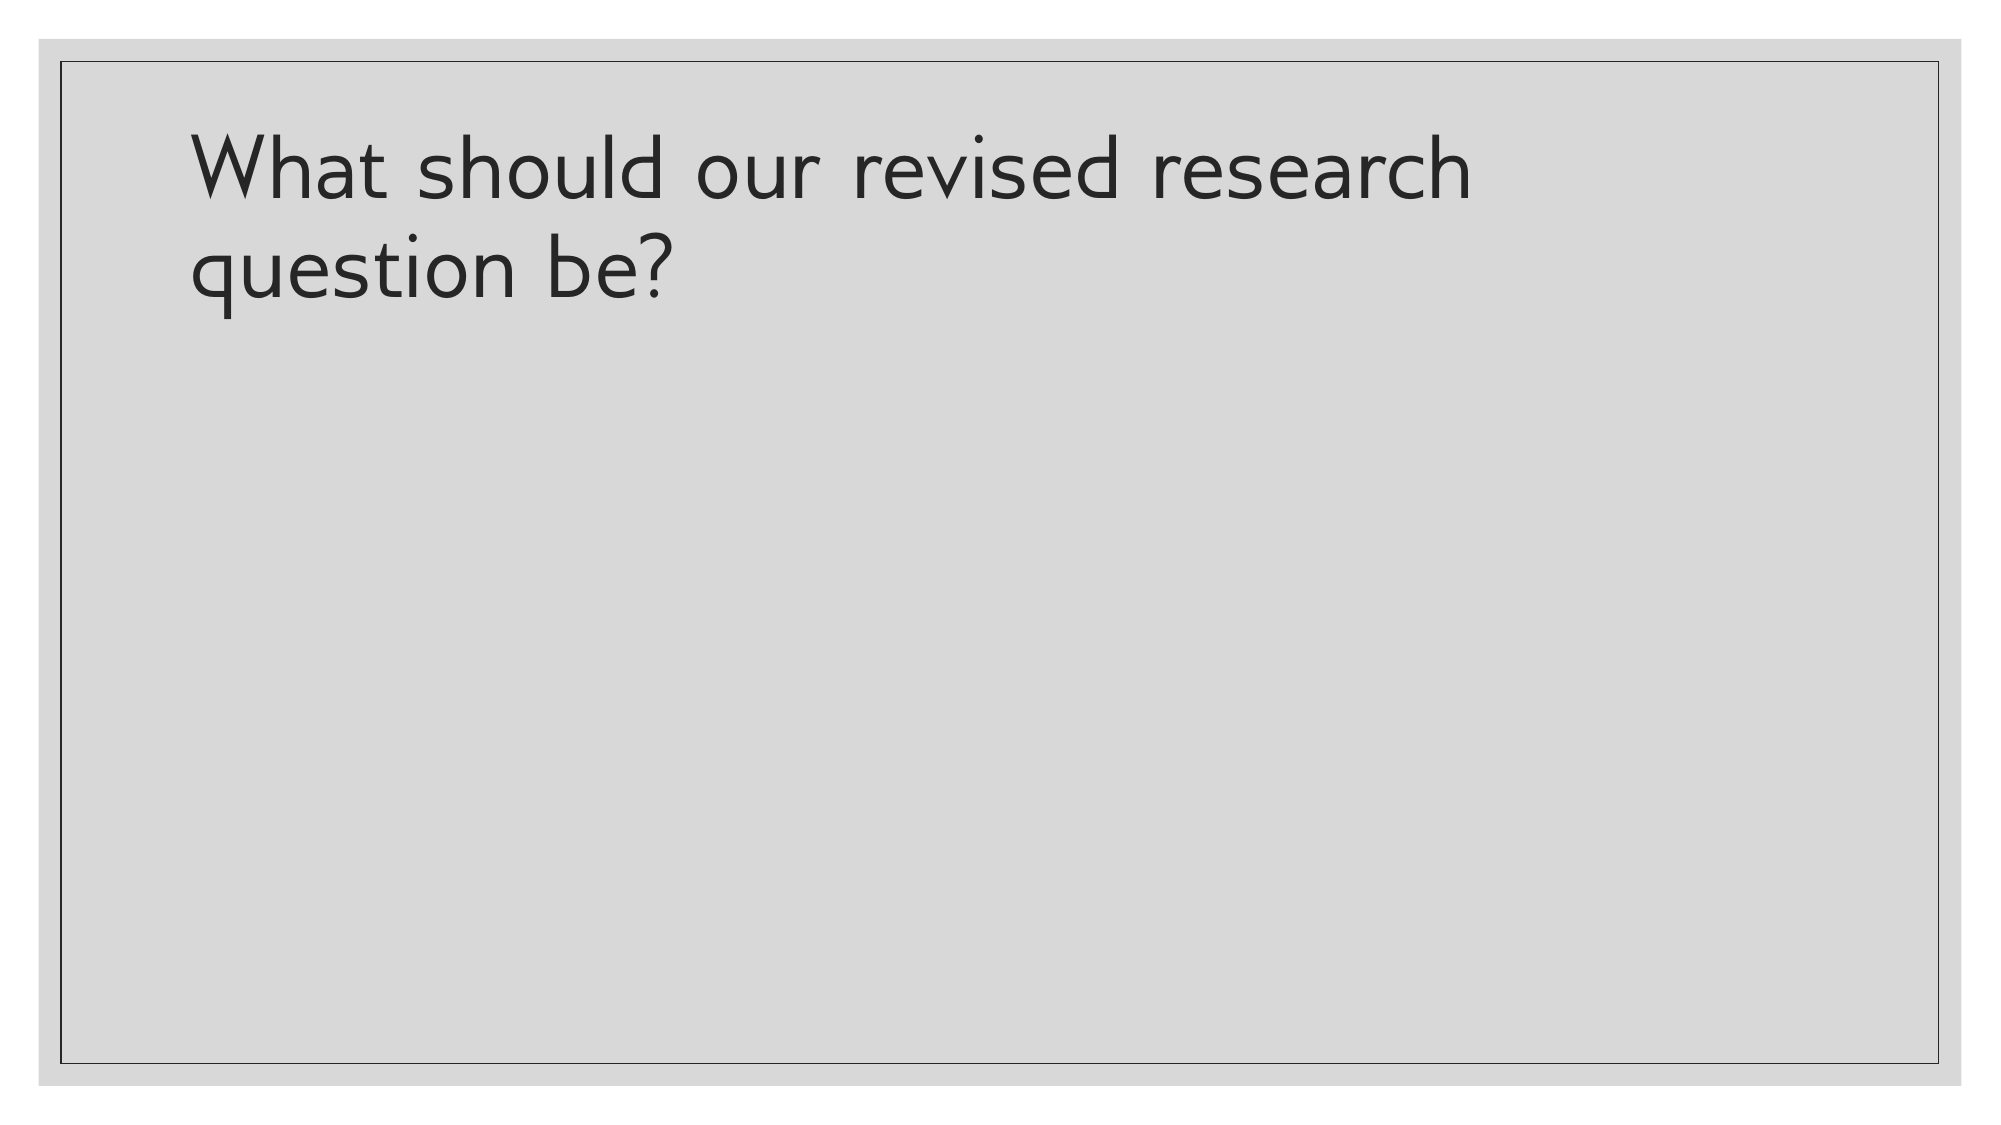

# What should our revised research question be?